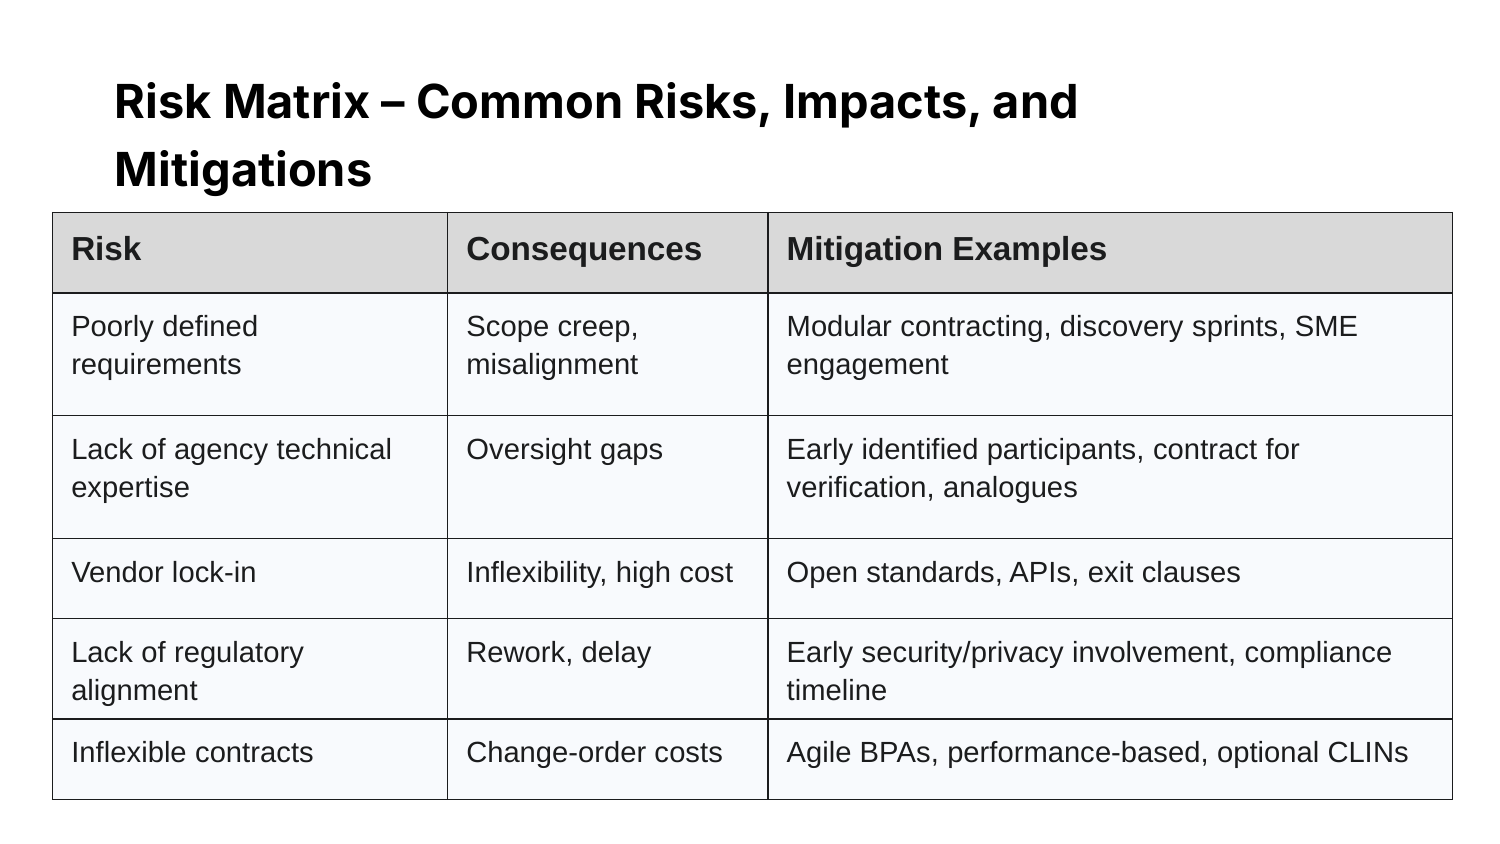

Risk Matrix – Common Risks, Impacts, and Mitigations
| Risk | Consequences | Mitigation Examples |
| --- | --- | --- |
| Poorly defined requirements | Scope creep, misalignment | Modular contracting, discovery sprints, SME engagement |
| Lack of agency technical expertise | Oversight gaps | Early identified participants, contract for verification, analogues |
| Vendor lock-in | Inflexibility, high cost | Open standards, APIs, exit clauses |
| Lack of regulatory alignment | Rework, delay | Early security/privacy involvement, compliance timeline |
| Inflexible contracts | Change-order costs | Agile BPAs, performance-based, optional CLINs |